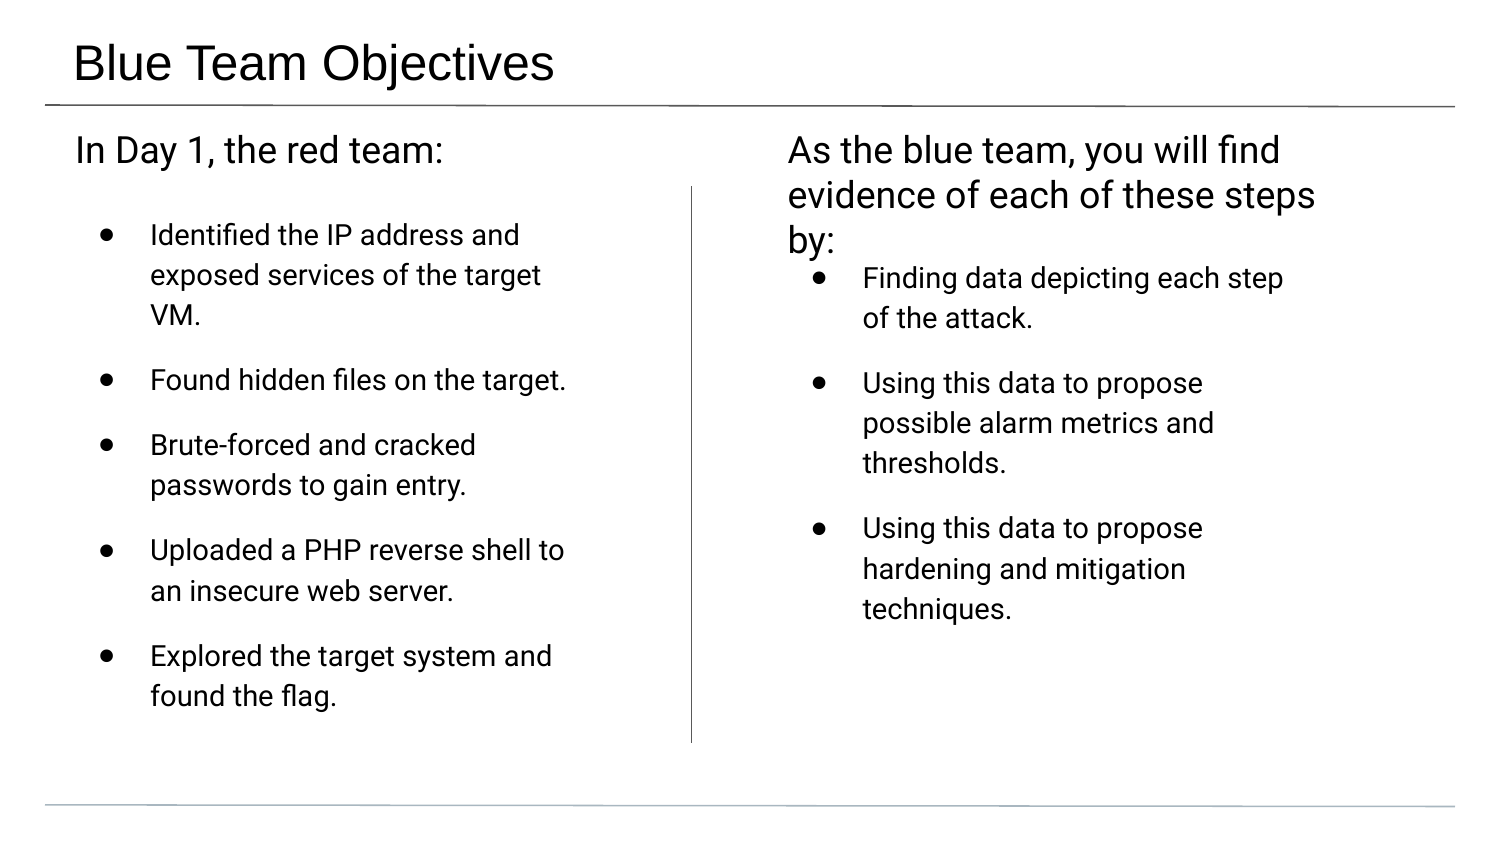

# Blue Team Objectives
In Day 1, the red team:
As the blue team, you will find evidence of each of these steps by:
Identified the IP address and exposed services of the target VM.
Found hidden files on the target.
Brute-forced and cracked passwords to gain entry.
Uploaded a PHP reverse shell to an insecure web server.
Explored the target system and found the flag.

Finding data depicting each step of the attack.
Using this data to propose possible alarm metrics and thresholds.
Using this data to propose hardening and mitigation techniques.